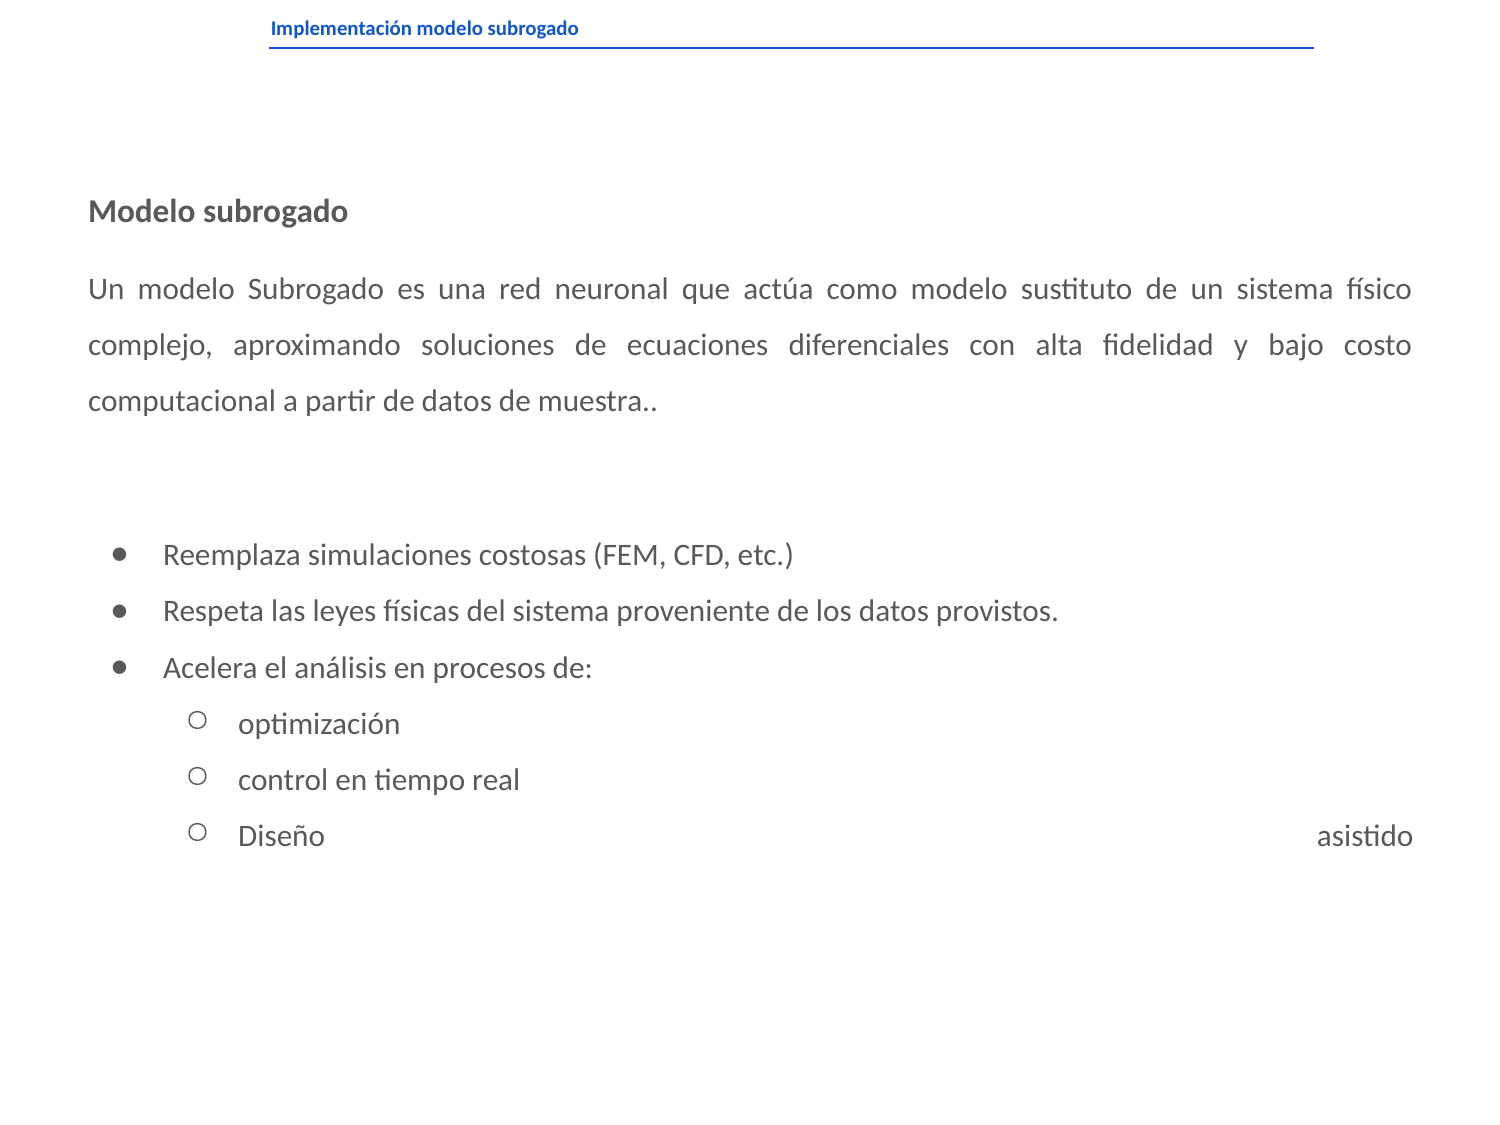

Implementación modelo subrogado
Modelo subrogado
Un modelo Subrogado es una red neuronal que actúa como modelo sustituto de un sistema físico complejo, aproximando soluciones de ecuaciones diferenciales con alta fidelidad y bajo costo computacional a partir de datos de muestra..

Reemplaza simulaciones costosas (FEM, CFD, etc.)
Respeta las leyes físicas del sistema proveniente de los datos provistos.
Acelera el análisis en procesos de:
optimización
control en tiempo real
Diseño asistido